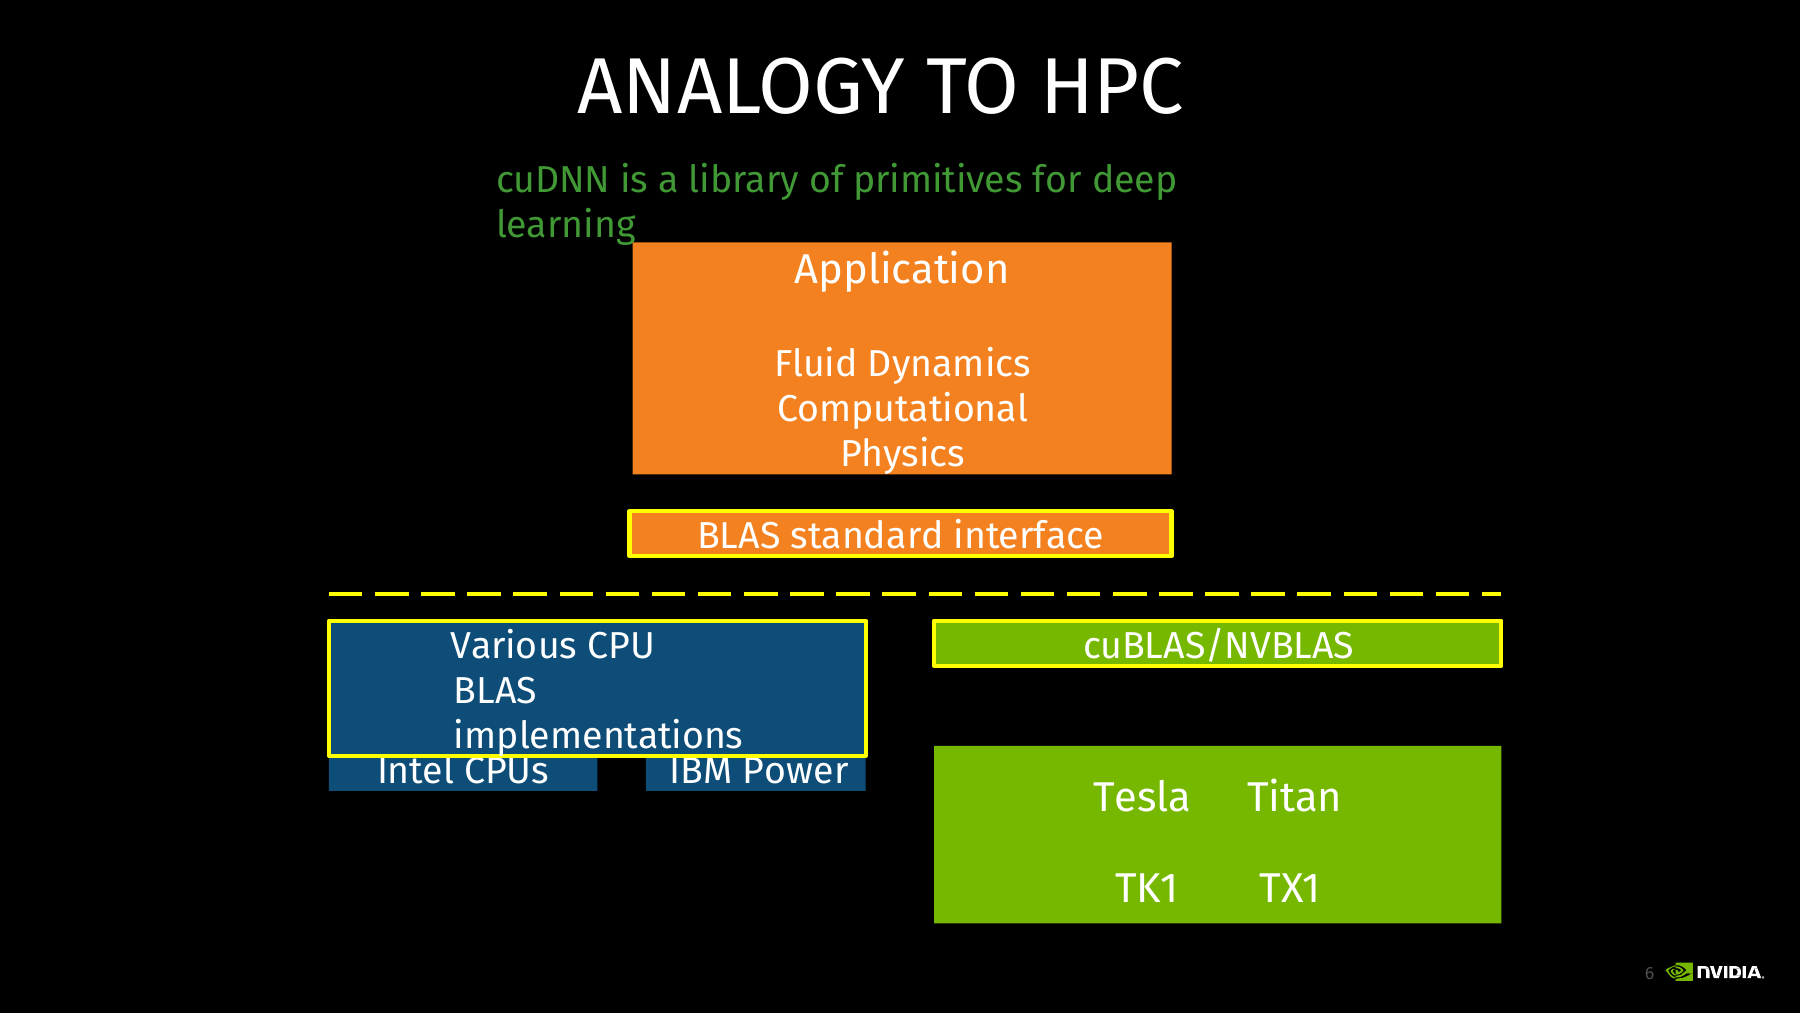

# ANALOGY TO HPC
cuDNN is a library of primitives for deep learning
Application

Fluid Dynamics Computational Physics
BLAS standard interface

Various CPU BLAS implementations
cuBLAS/NVBLAS

Intel CPUs
IBM Power
Tesla	Titan

TK1	TX1
6